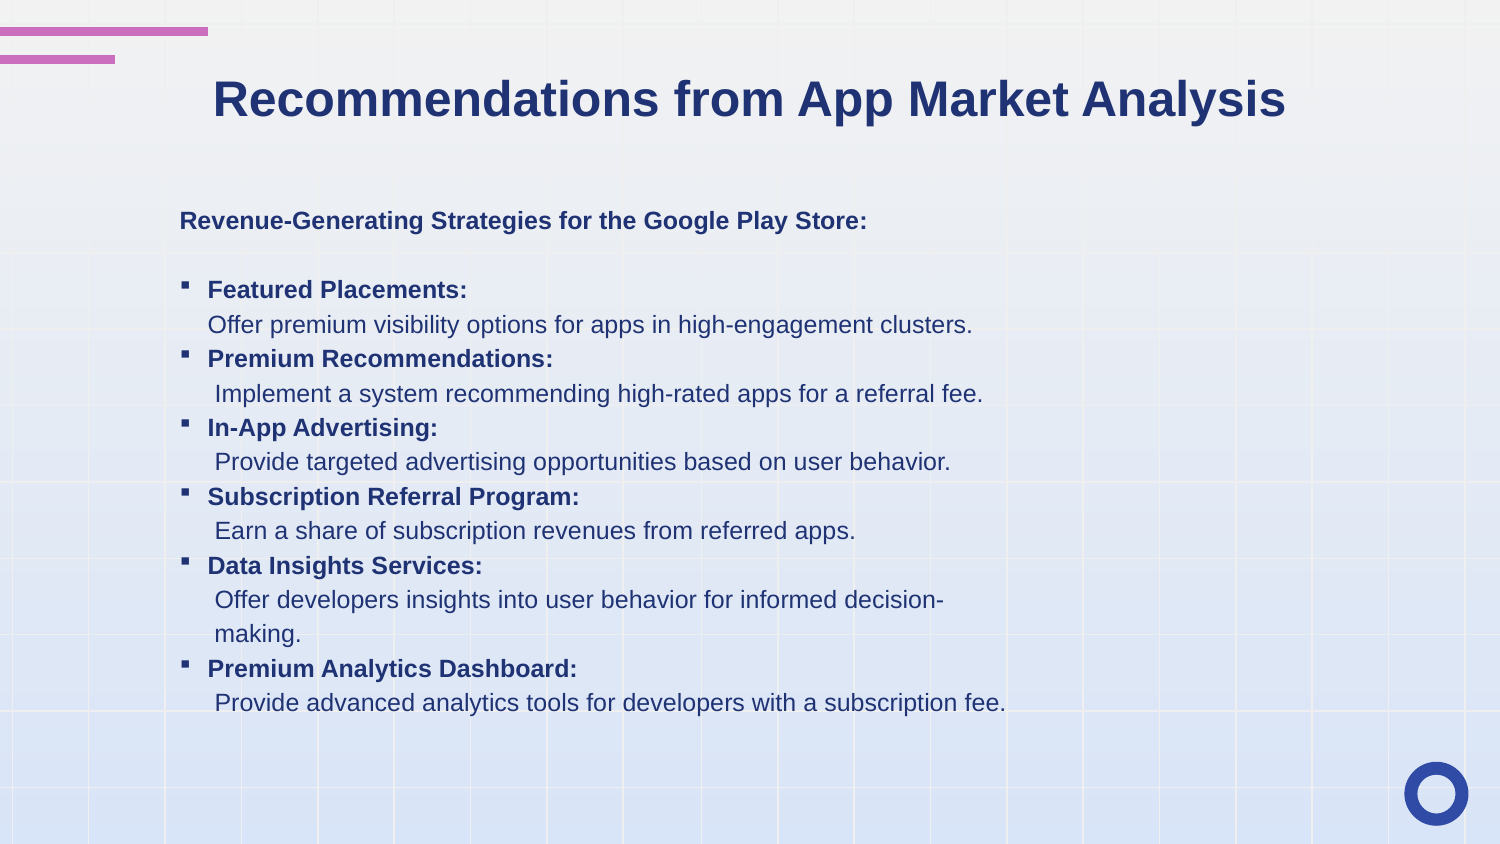

# Recommendations from App Market Analysis
Revenue-Generating Strategies for the Google Play Store:

Featured Placements:
Offer premium visibility options for apps in high-engagement clusters.
Premium Recommendations:
     Implement a system recommending high-rated apps for a referral fee.
In-App Advertising:
     Provide targeted advertising opportunities based on user behavior.
Subscription Referral Program:
     Earn a share of subscription revenues from referred apps.
Data Insights Services:
     Offer developers insights into user behavior for informed decision-
     making.
Premium Analytics Dashboard:
     Provide advanced analytics tools for developers with a subscription fee.